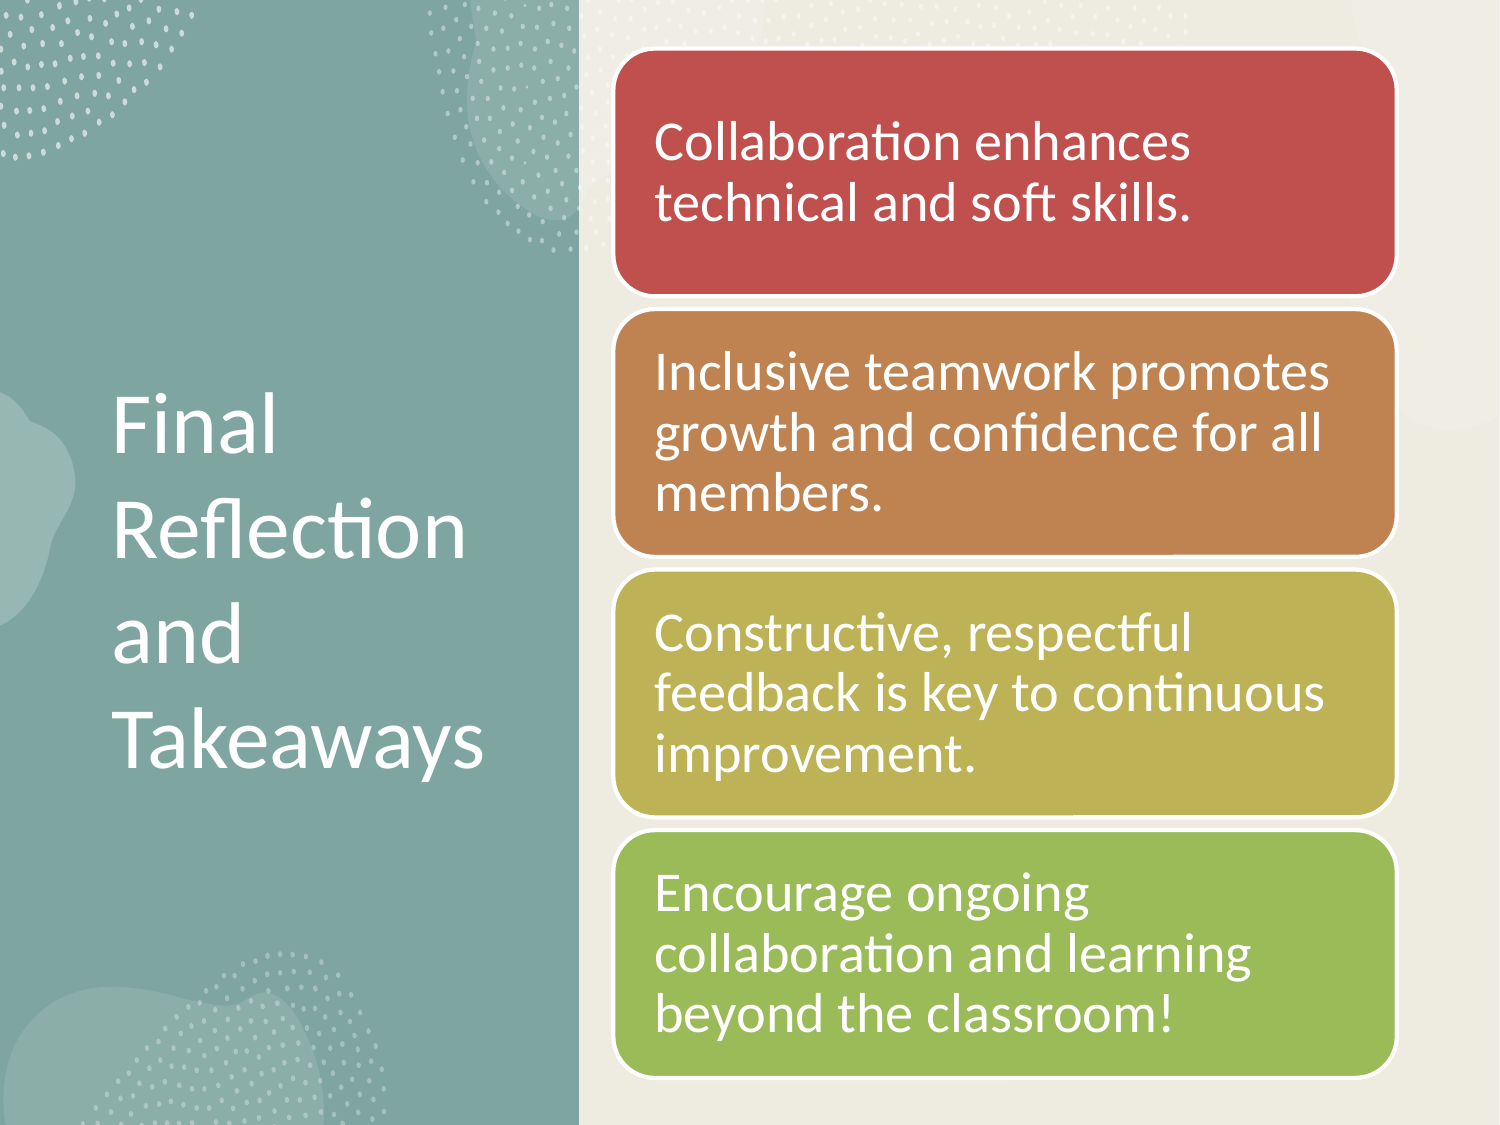

Collaboration enhances technical and soft skills.
Inclusive teamwork promotes growth and confidence for all members.
Constructive, respectful feedback is key to continuous improvement.
Encourage ongoing collaboration and learning beyond the classroom!
# Final Reflection and Takeaways